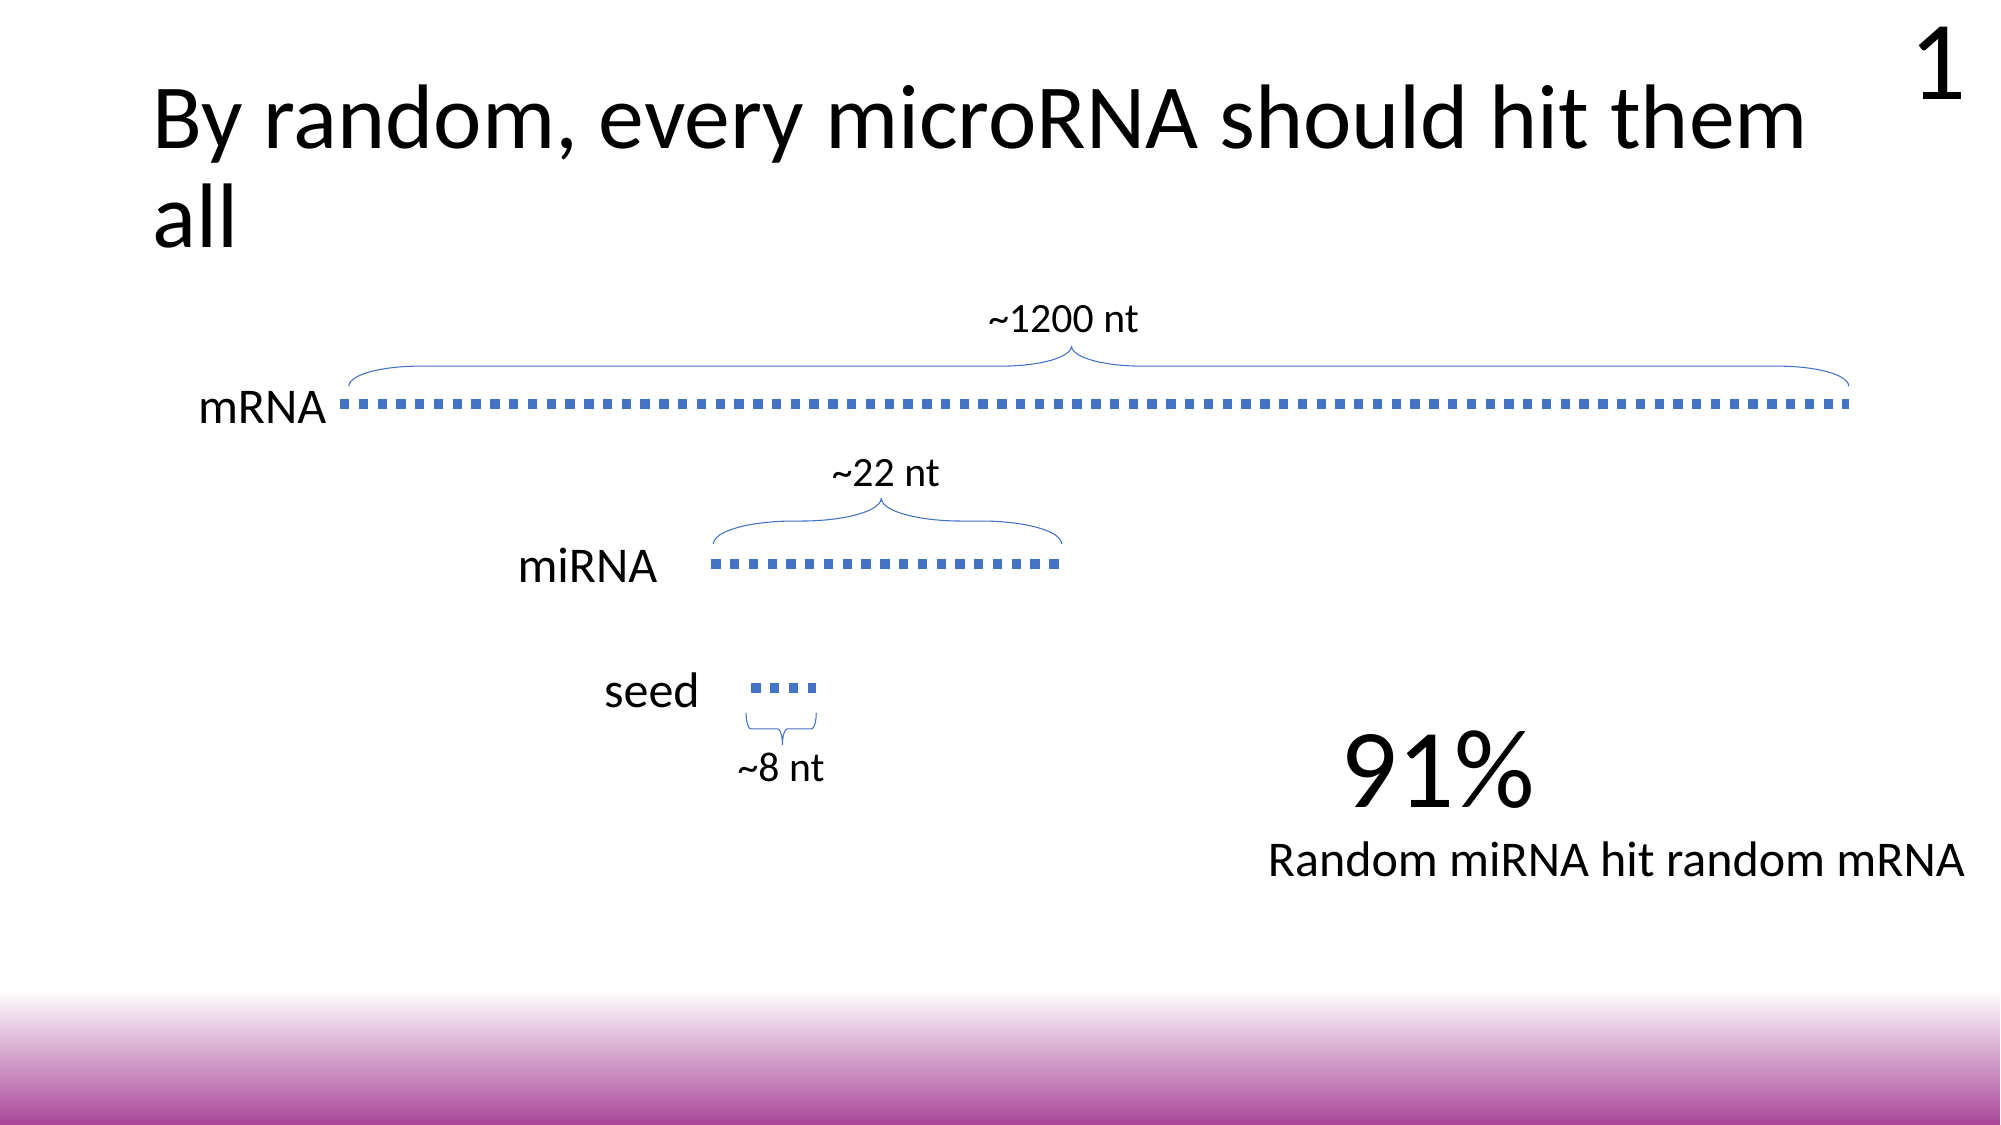

1
# By random, every microRNA should hit them all
~1200 nt

mRNA
~22 nt
miRNA
seed
91%

~8 nt
Random miRNA hit random mRNA